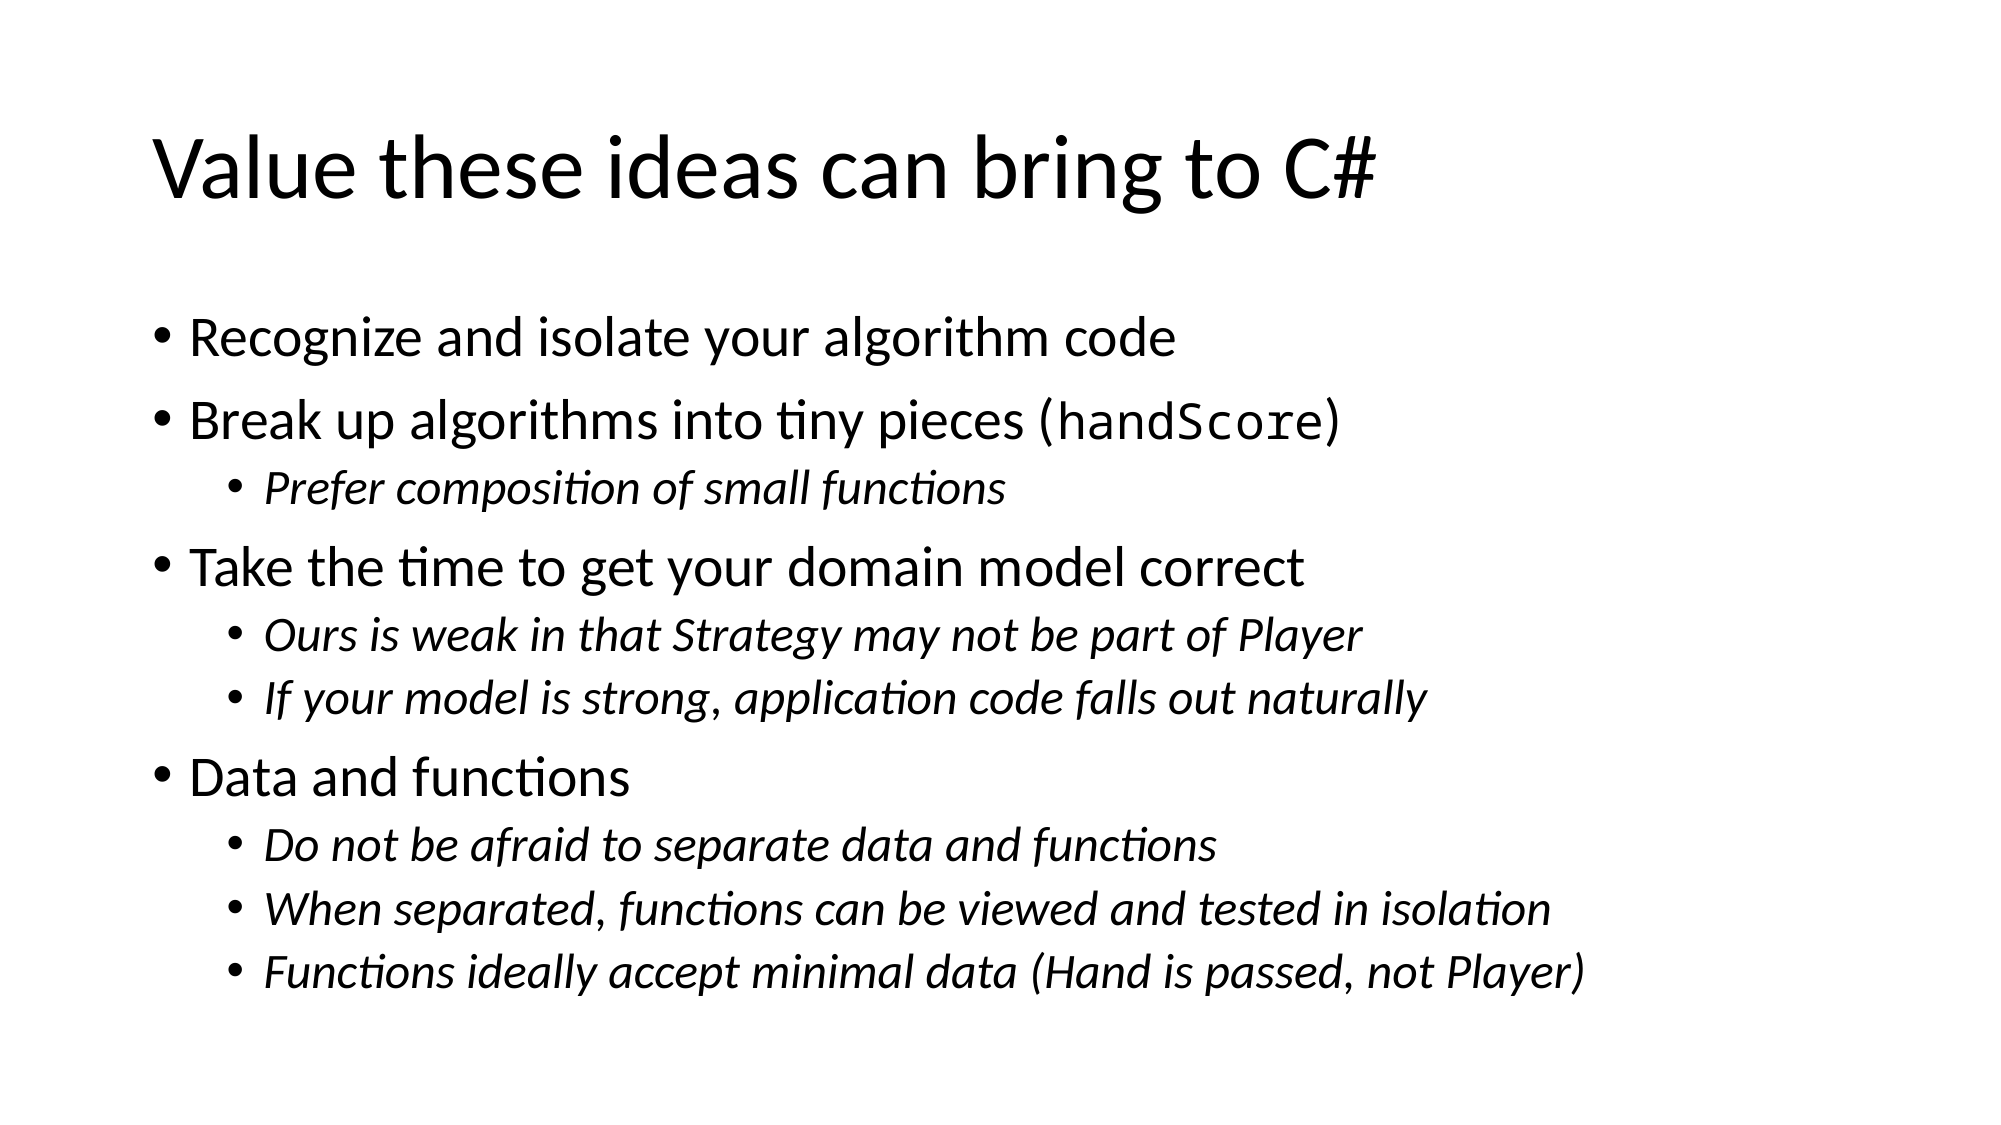

# Value these ideas can bring to C#
Recognize and isolate your algorithm code
Break up algorithms into tiny pieces (handScore)
Prefer composition of small functions
Take the time to get your domain model correct
Ours is weak in that Strategy may not be part of Player
If your model is strong, application code falls out naturally
Data and functions
Do not be afraid to separate data and functions
When separated, functions can be viewed and tested in isolation
Functions ideally accept minimal data (Hand is passed, not Player)